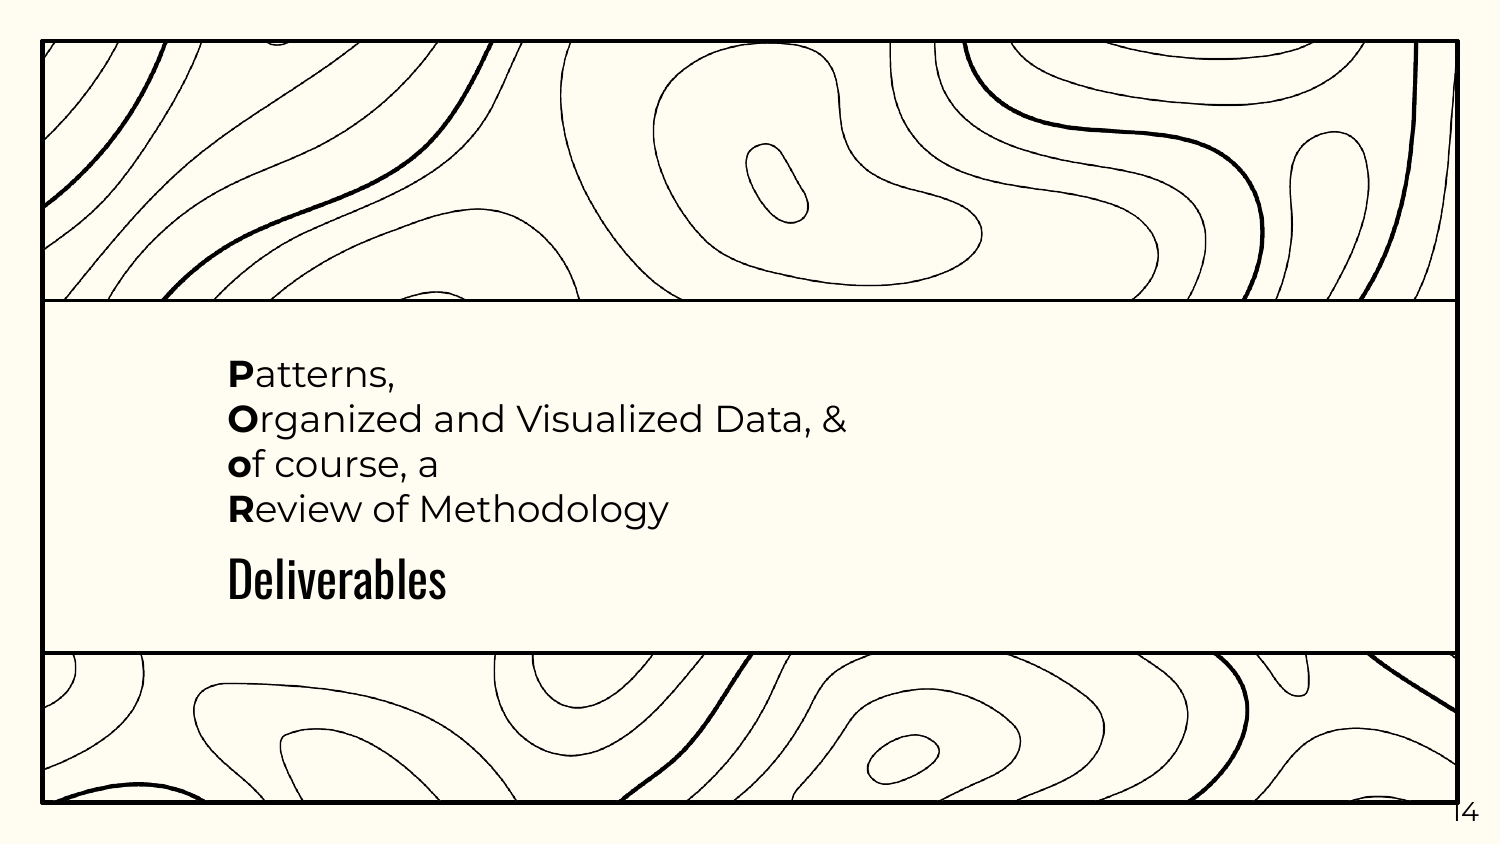

Patterns,
Organized and Visualized Data, &
of course, a
Review of Methodology
Deliverables
14